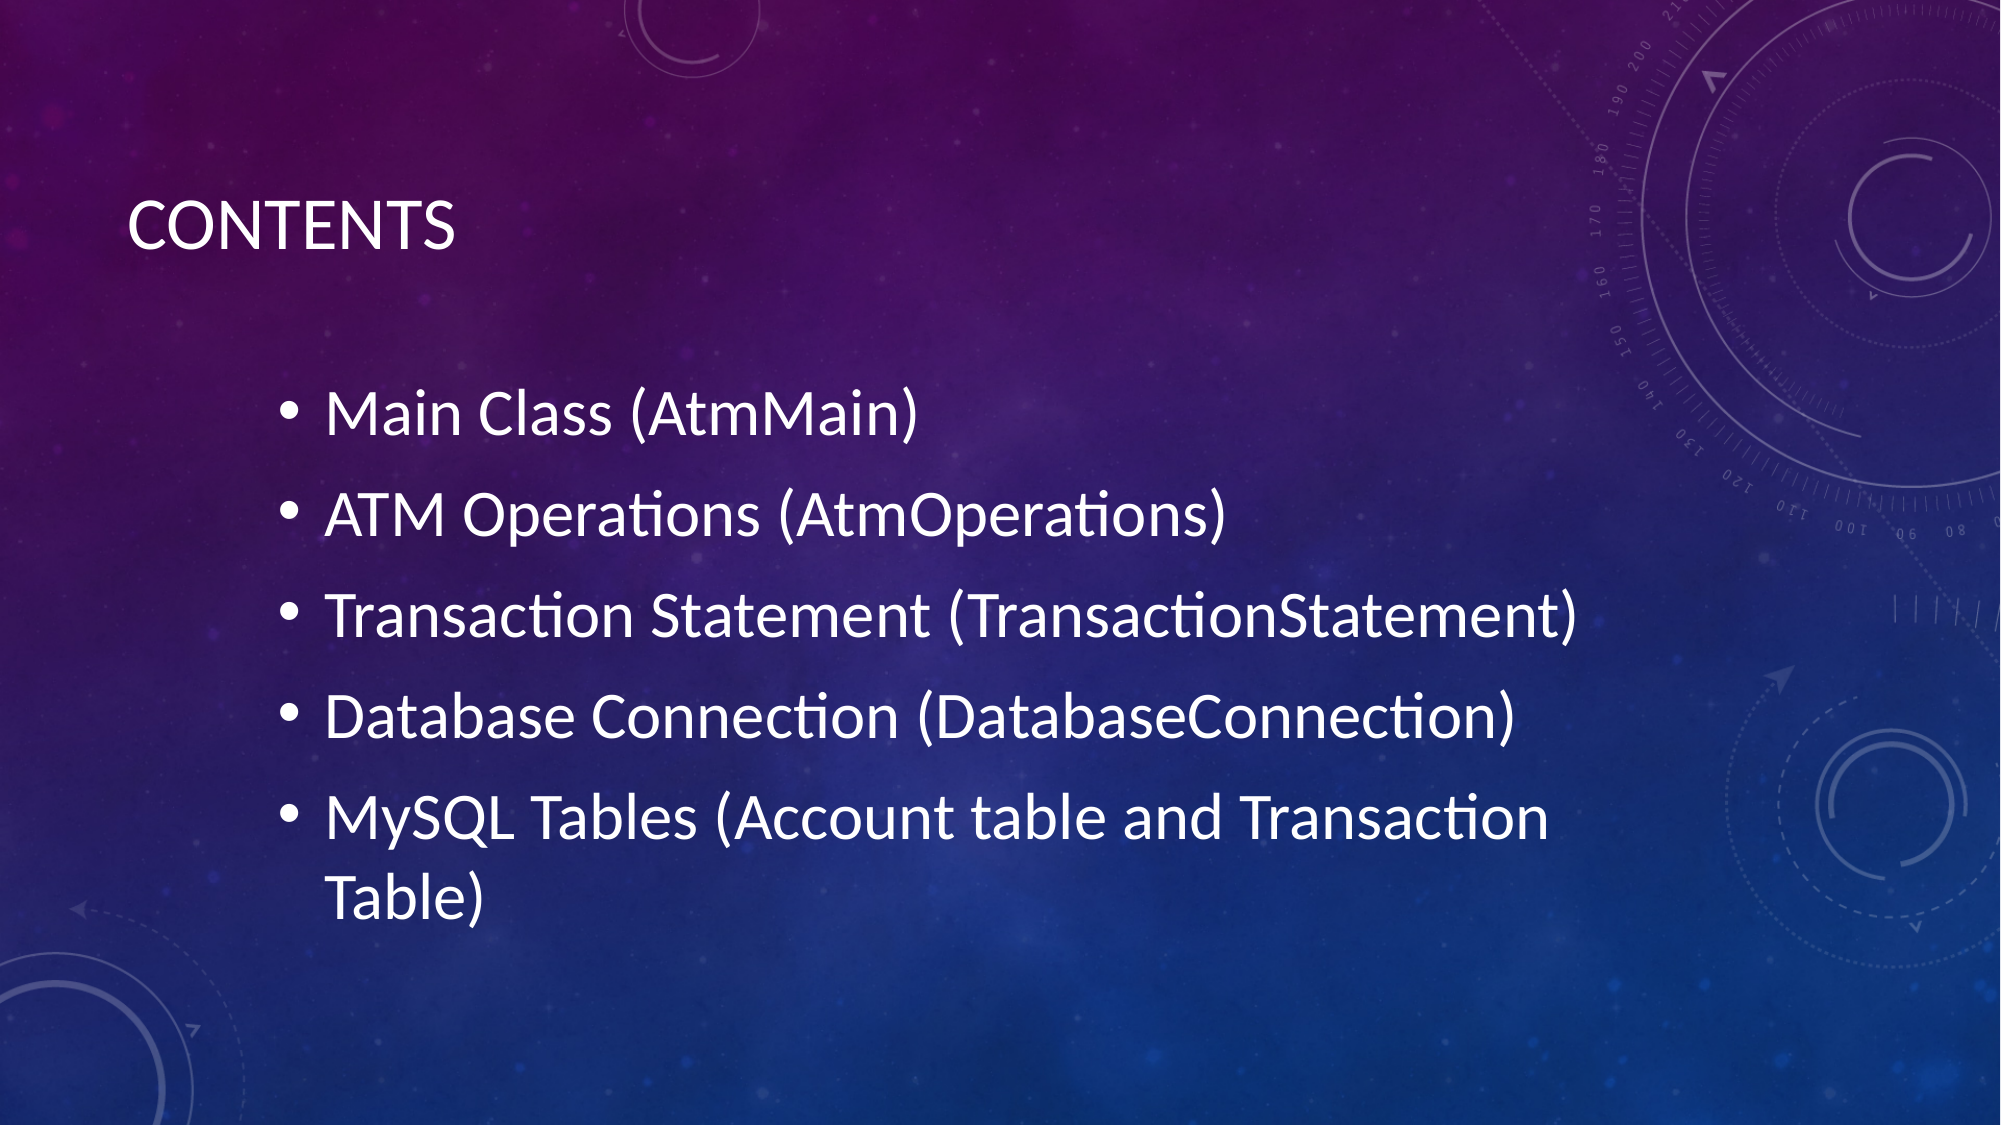

# Contents
Main Class (AtmMain)
ATM Operations (AtmOperations)
Transaction Statement (TransactionStatement)
Database Connection (DatabaseConnection)
MySQL Tables (Account table and Transaction Table)